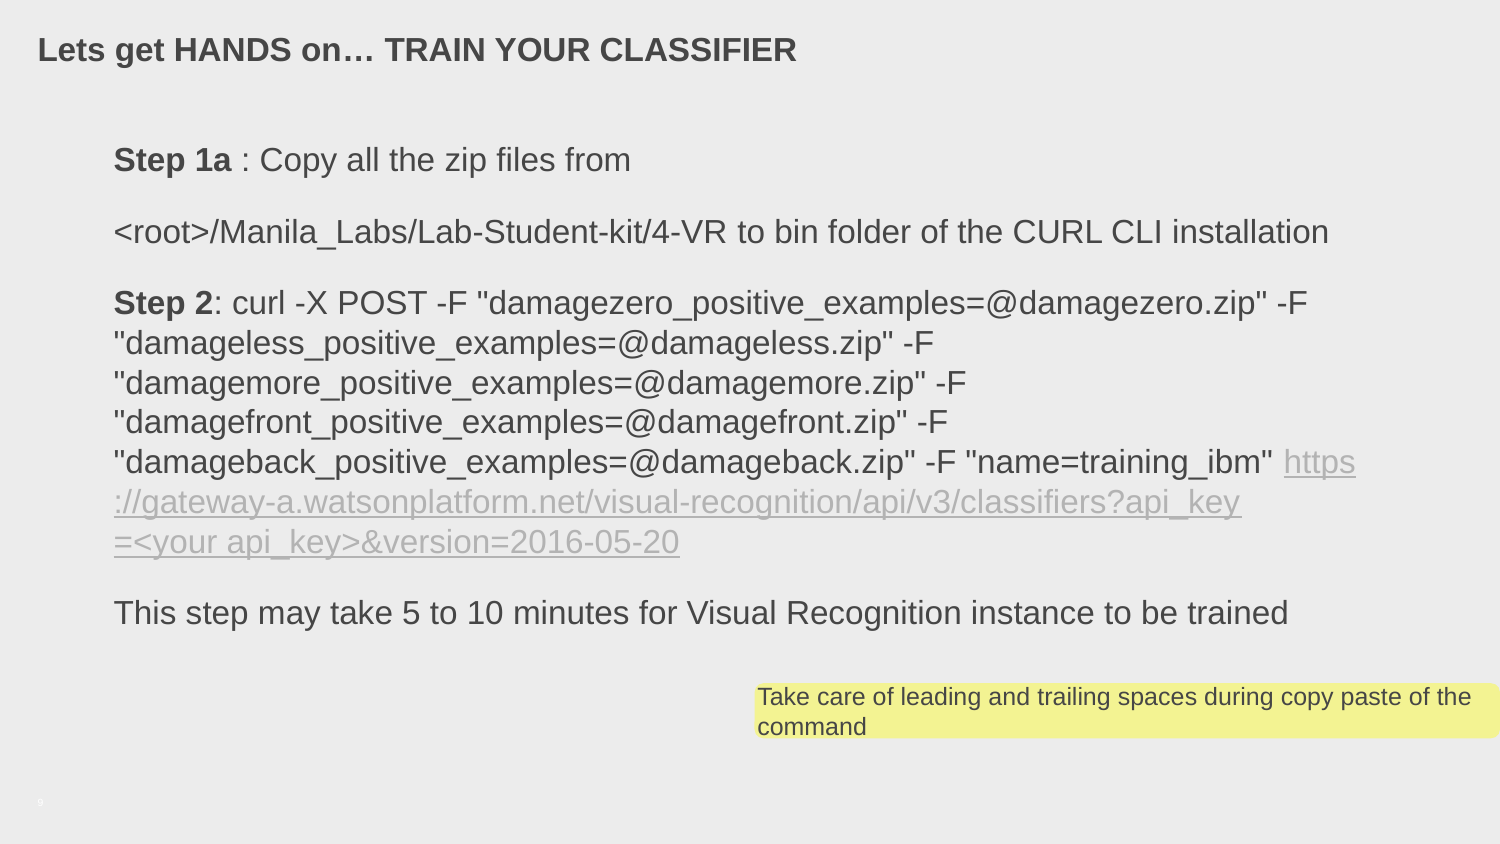

# Lets get HANDS on… TRAIN YOUR CLASSIFIER
Step 1a : Copy all the zip files from
<root>/Manila_Labs/Lab-Student-kit/4-VR to bin folder of the CURL CLI installation
Step 2: curl -X POST -F "damagezero_positive_examples=@damagezero.zip" -F "damageless_positive_examples=@damageless.zip" -F "damagemore_positive_examples=@damagemore.zip" -F "damagefront_positive_examples=@damagefront.zip" -F "damageback_positive_examples=@damageback.zip" -F "name=training_ibm" https://gateway-a.watsonplatform.net/visual-recognition/api/v3/classifiers?api_key=<your api_key>&version=2016-05-20
This step may take 5 to 10 minutes for Visual Recognition instance to be trained
Take care of leading and trailing spaces during copy paste of the
command
9